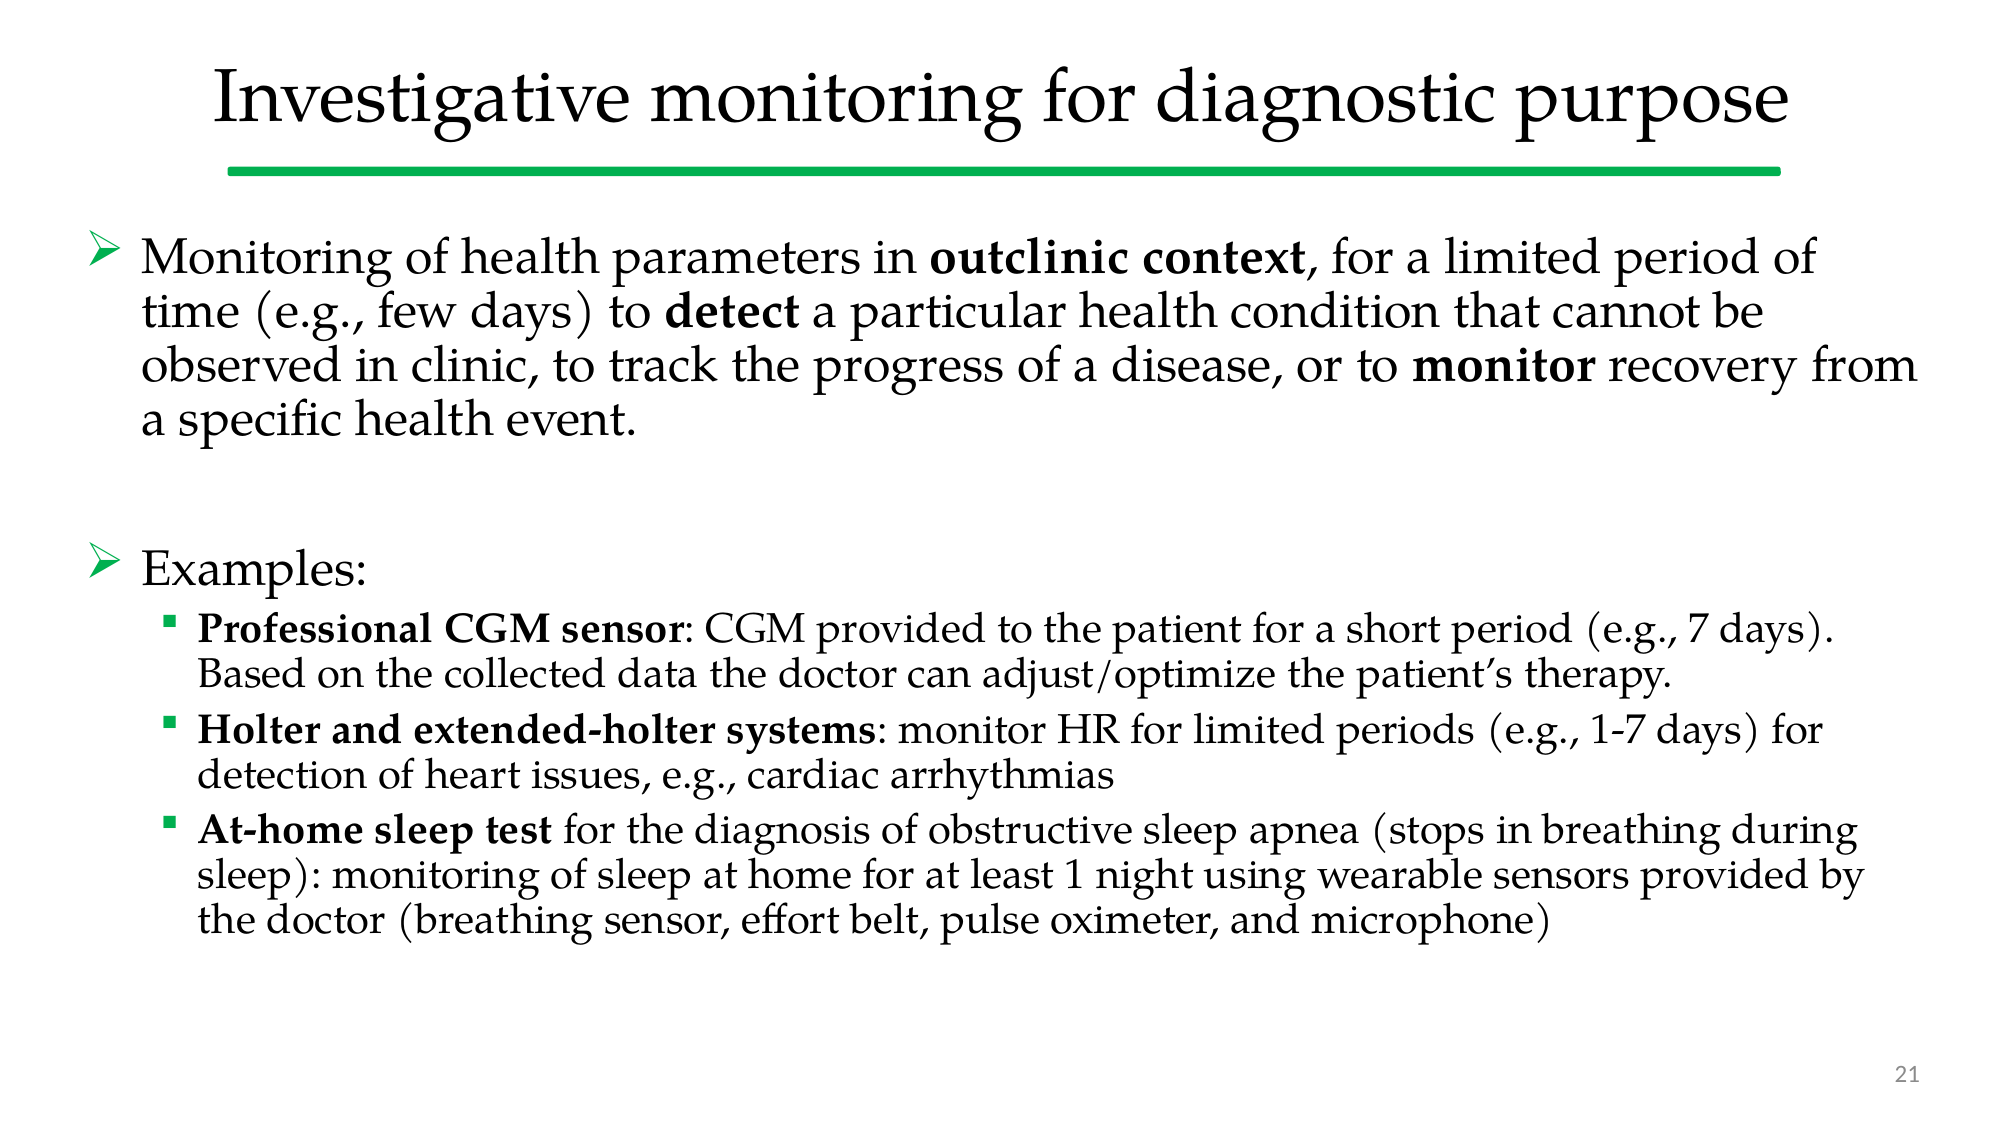

# Investigative monitoring for diagnostic purpose
Monitoring of health parameters in outclinic context, for a limited period of time (e.g., few days) to detect a particular health condition that cannot be observed in clinic, to track the progress of a disease, or to monitor recovery from a specific health event.

Examples:
Professional CGM sensor: CGM provided to the patient for a short period (e.g., 7 days). Based on the collected data the doctor can adjust/optimize the patient’s therapy.
Holter and extended-holter systems: monitor HR for limited periods (e.g., 1-7 days) for detection of heart issues, e.g., cardiac arrhythmias
At-home sleep test for the diagnosis of obstructive sleep apnea (stops in breathing during sleep): monitoring of sleep at home for at least 1 night using wearable sensors provided by the doctor (breathing sensor, effort belt, pulse oximeter, and microphone)

21